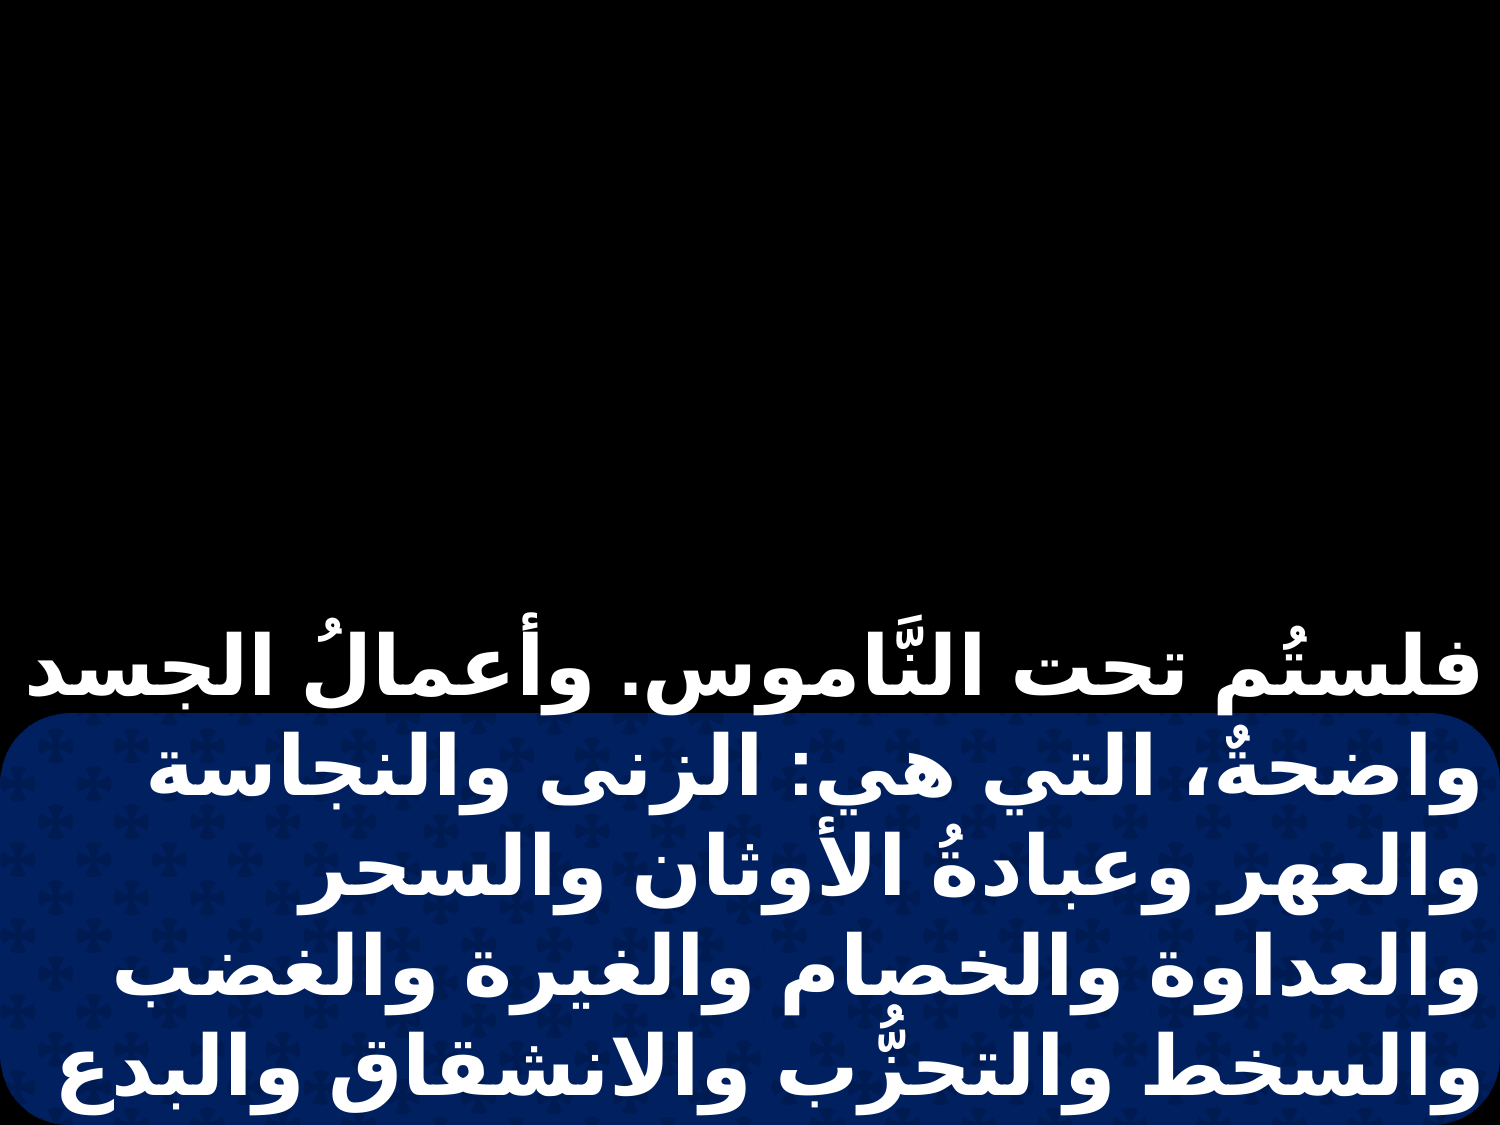

فلستُم تحت النَّاموس. وأعمالُ الجسد واضحةٌ، التي هي: الزنى والنجاسة والعهر وعبادةُ الأوثان والسحر والعداوة والخصام والغيرة والغضب والسخط والتحزُّب والانشقاق والبدع والحسد